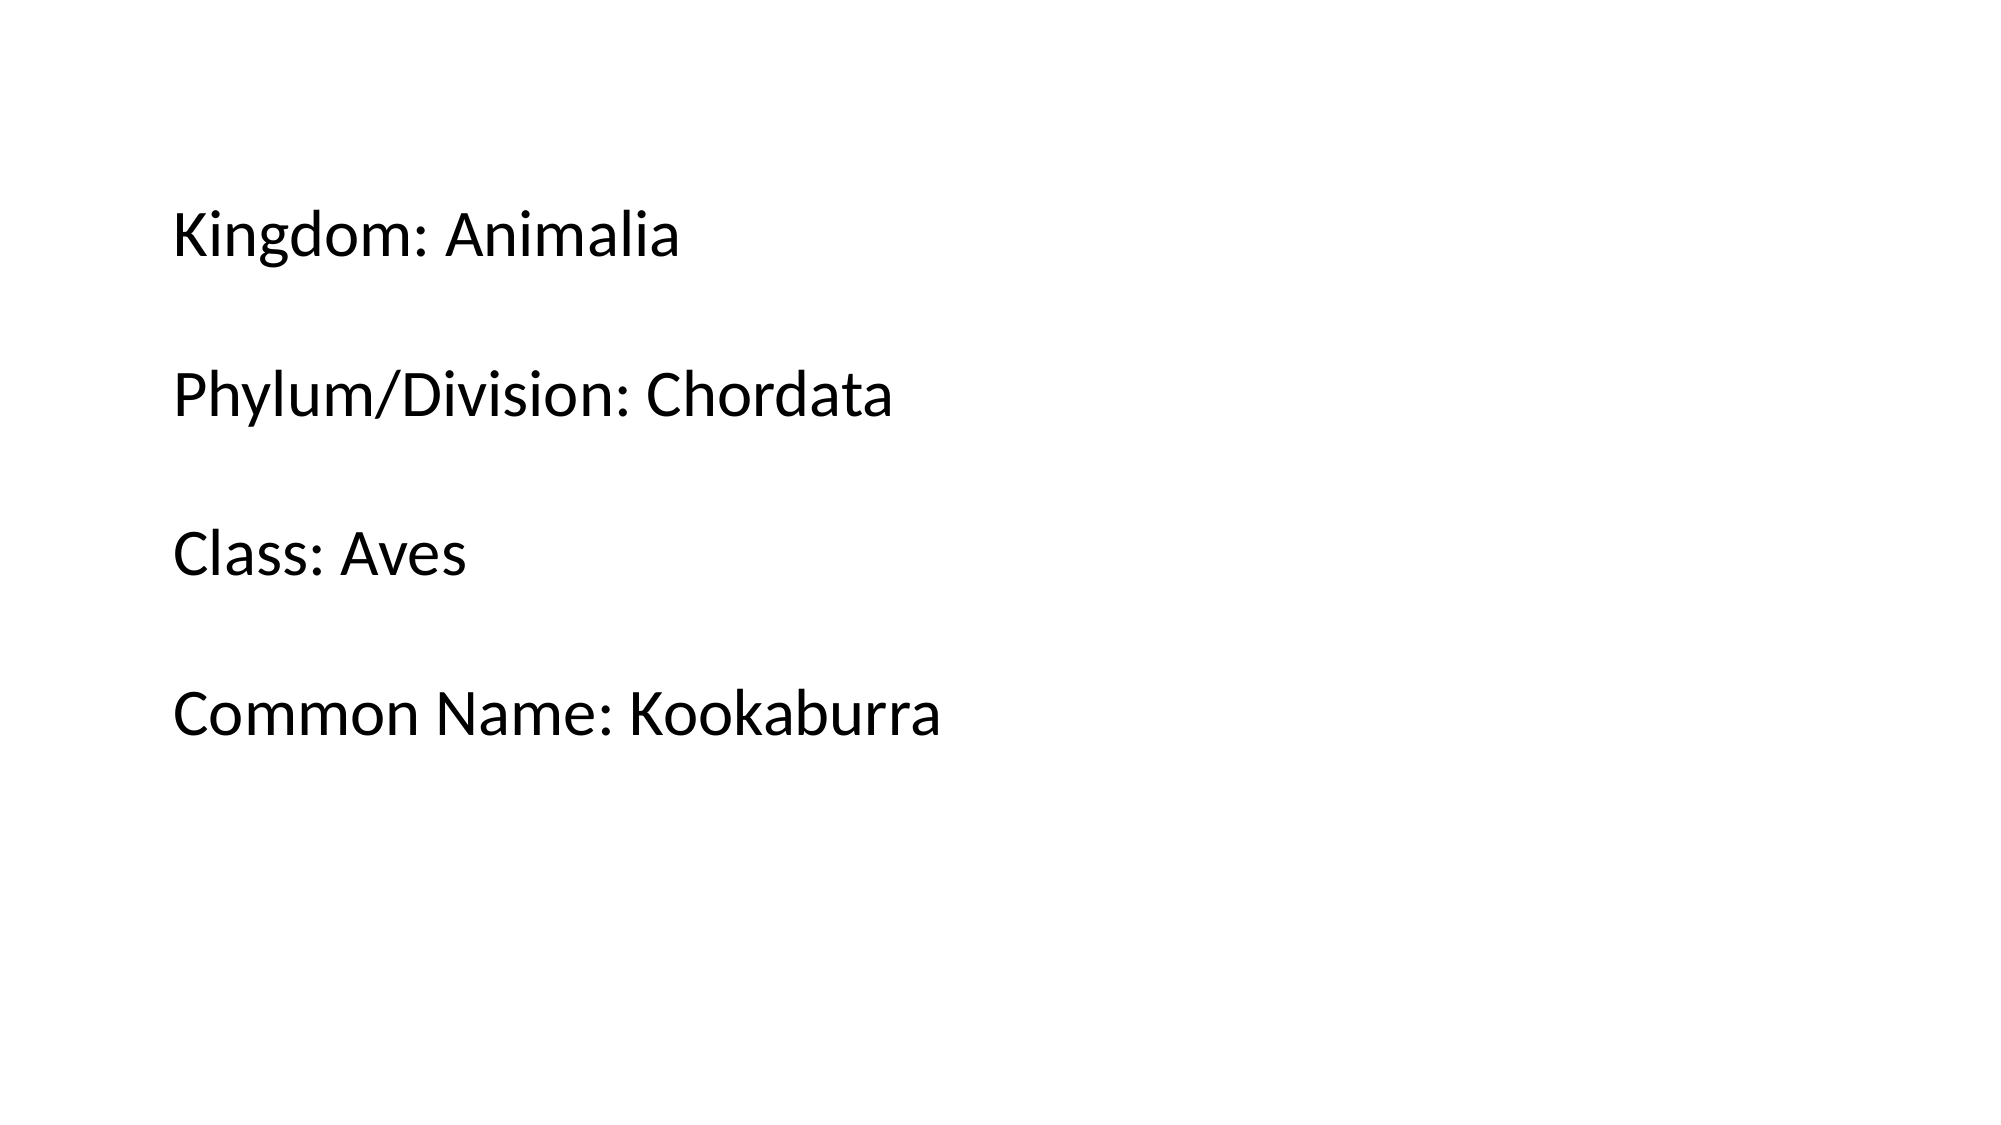

Kingdom: Animalia

Phylum/Division: Chordata

Class: Aves

Common Name: Kookaburra